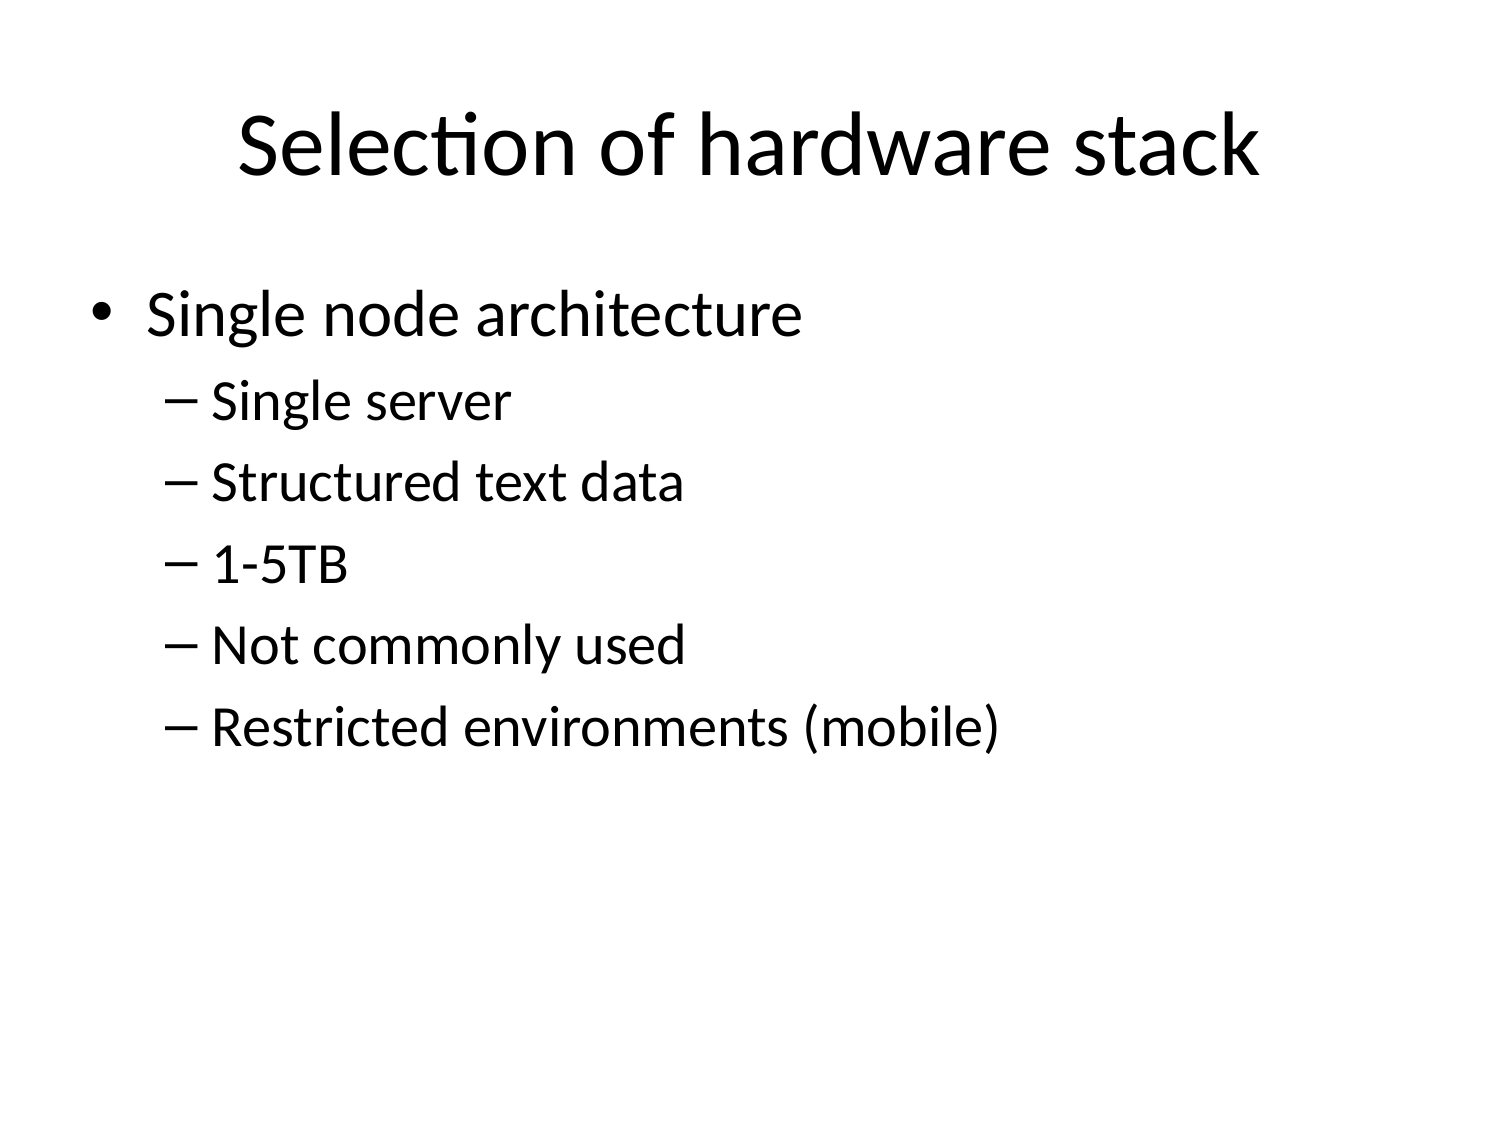

# Selection of hardware stack
Single node architecture
Single server
Structured text data
1-5TB
Not commonly used
Restricted environments (mobile)